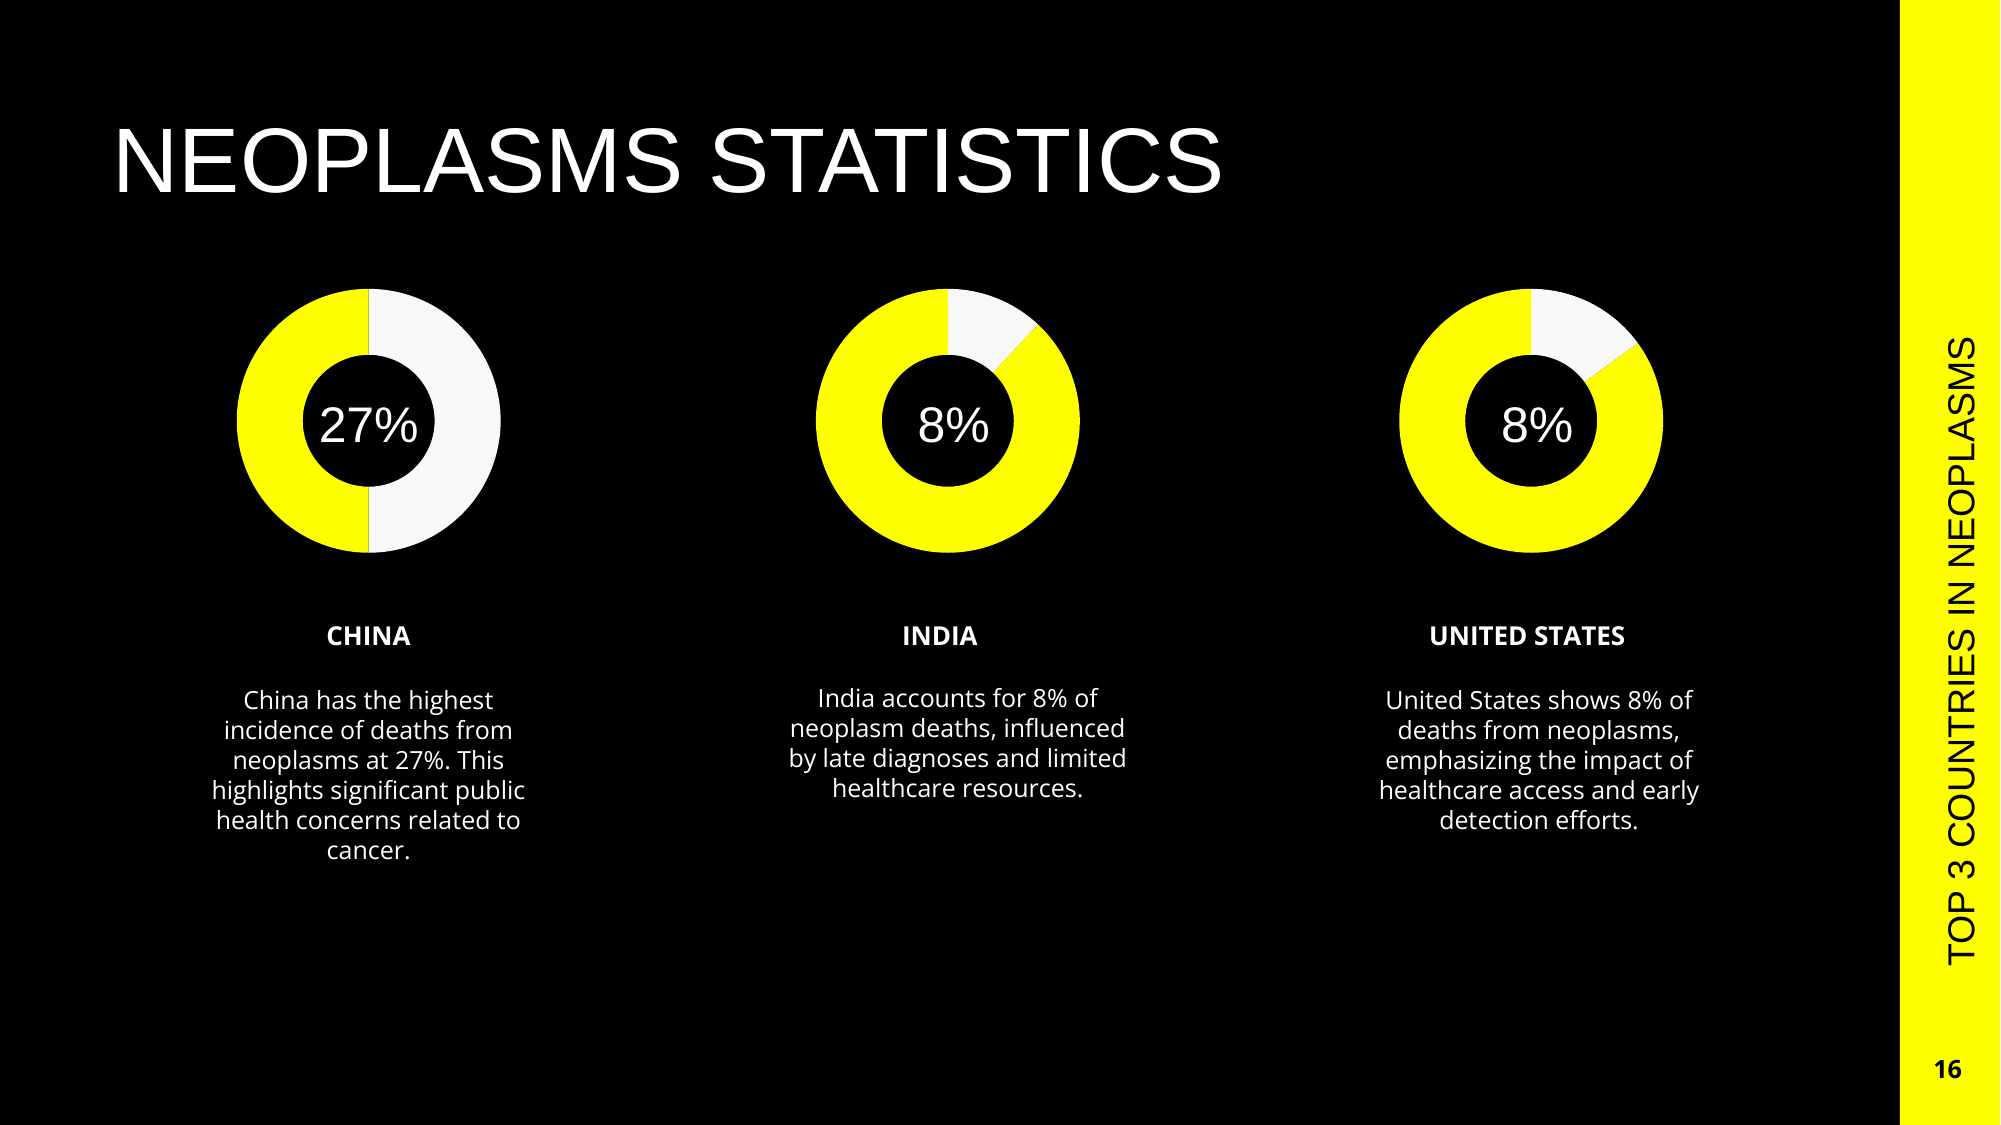

NEOPLASMS STATISTICS

### Chart

| Category |  |
|---|---|
| China | 0.5 |
|  | 0.5 |

### Chart

| Category |  |
|---|---|
| India | 0.12 |
|  | 0.88 |

### Chart

| Category |  |
|---|---|
| United States | 0.15 |
|  | 0.85 |
27%
8%
8%
TOP 3 COUNTRIES IN NEOPLASMS

NTRI
CHINA
INDIA
UNITED STATES
India accounts for 8% of neoplasm deaths, influenced by late diagnoses and limited healthcare resources.
China has the highest incidence of deaths from neoplasms at 27%. This highlights significant public health concerns related to cancer.
United States shows 8% of deaths from neoplasms, emphasizing the impact of healthcare access and early detection efforts.
16